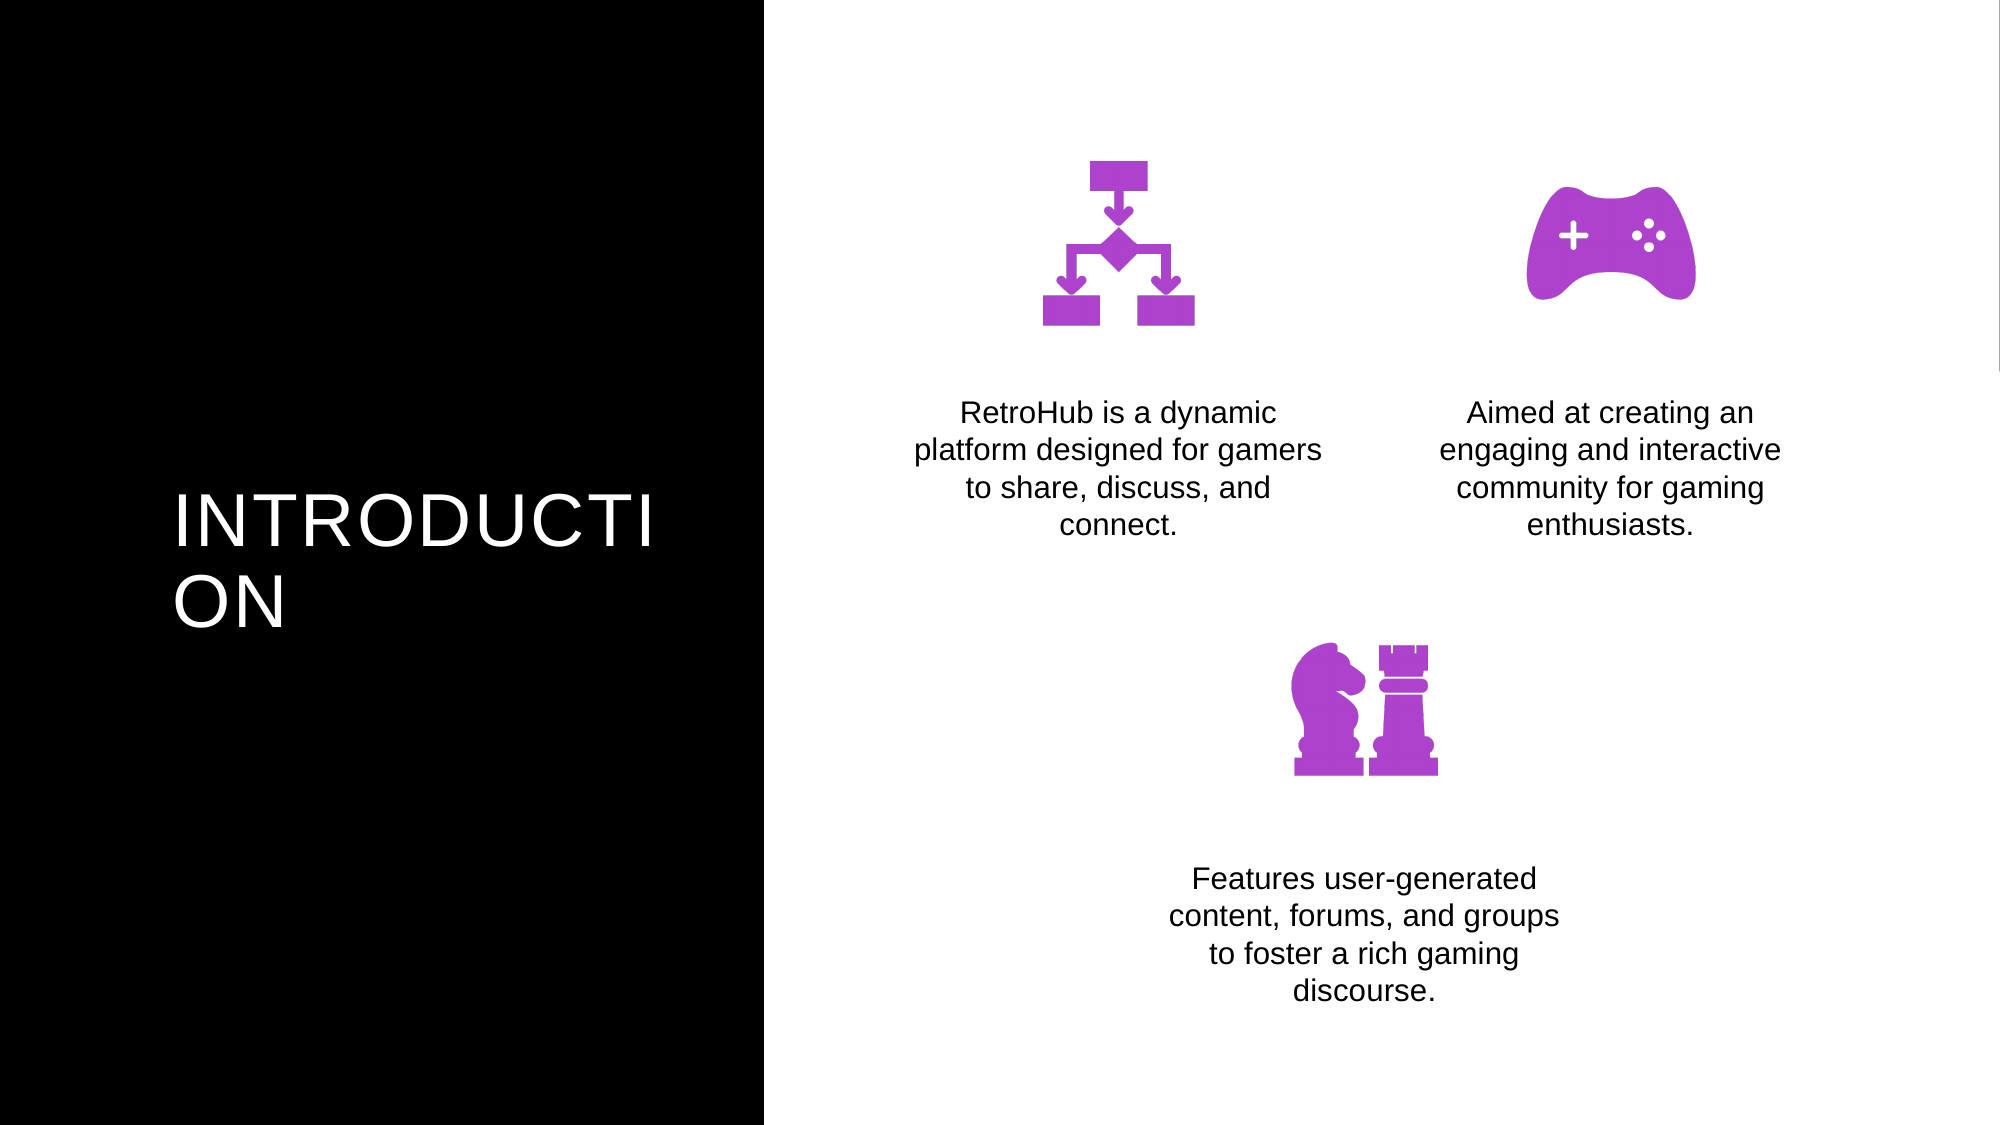

# Introduction
RetroHub is a dynamic platform designed for gamers to share, discuss, and connect.
Aimed at creating an engaging and interactive community for gaming enthusiasts.
Features user-generated content, forums, and groups to foster a rich gaming discourse.